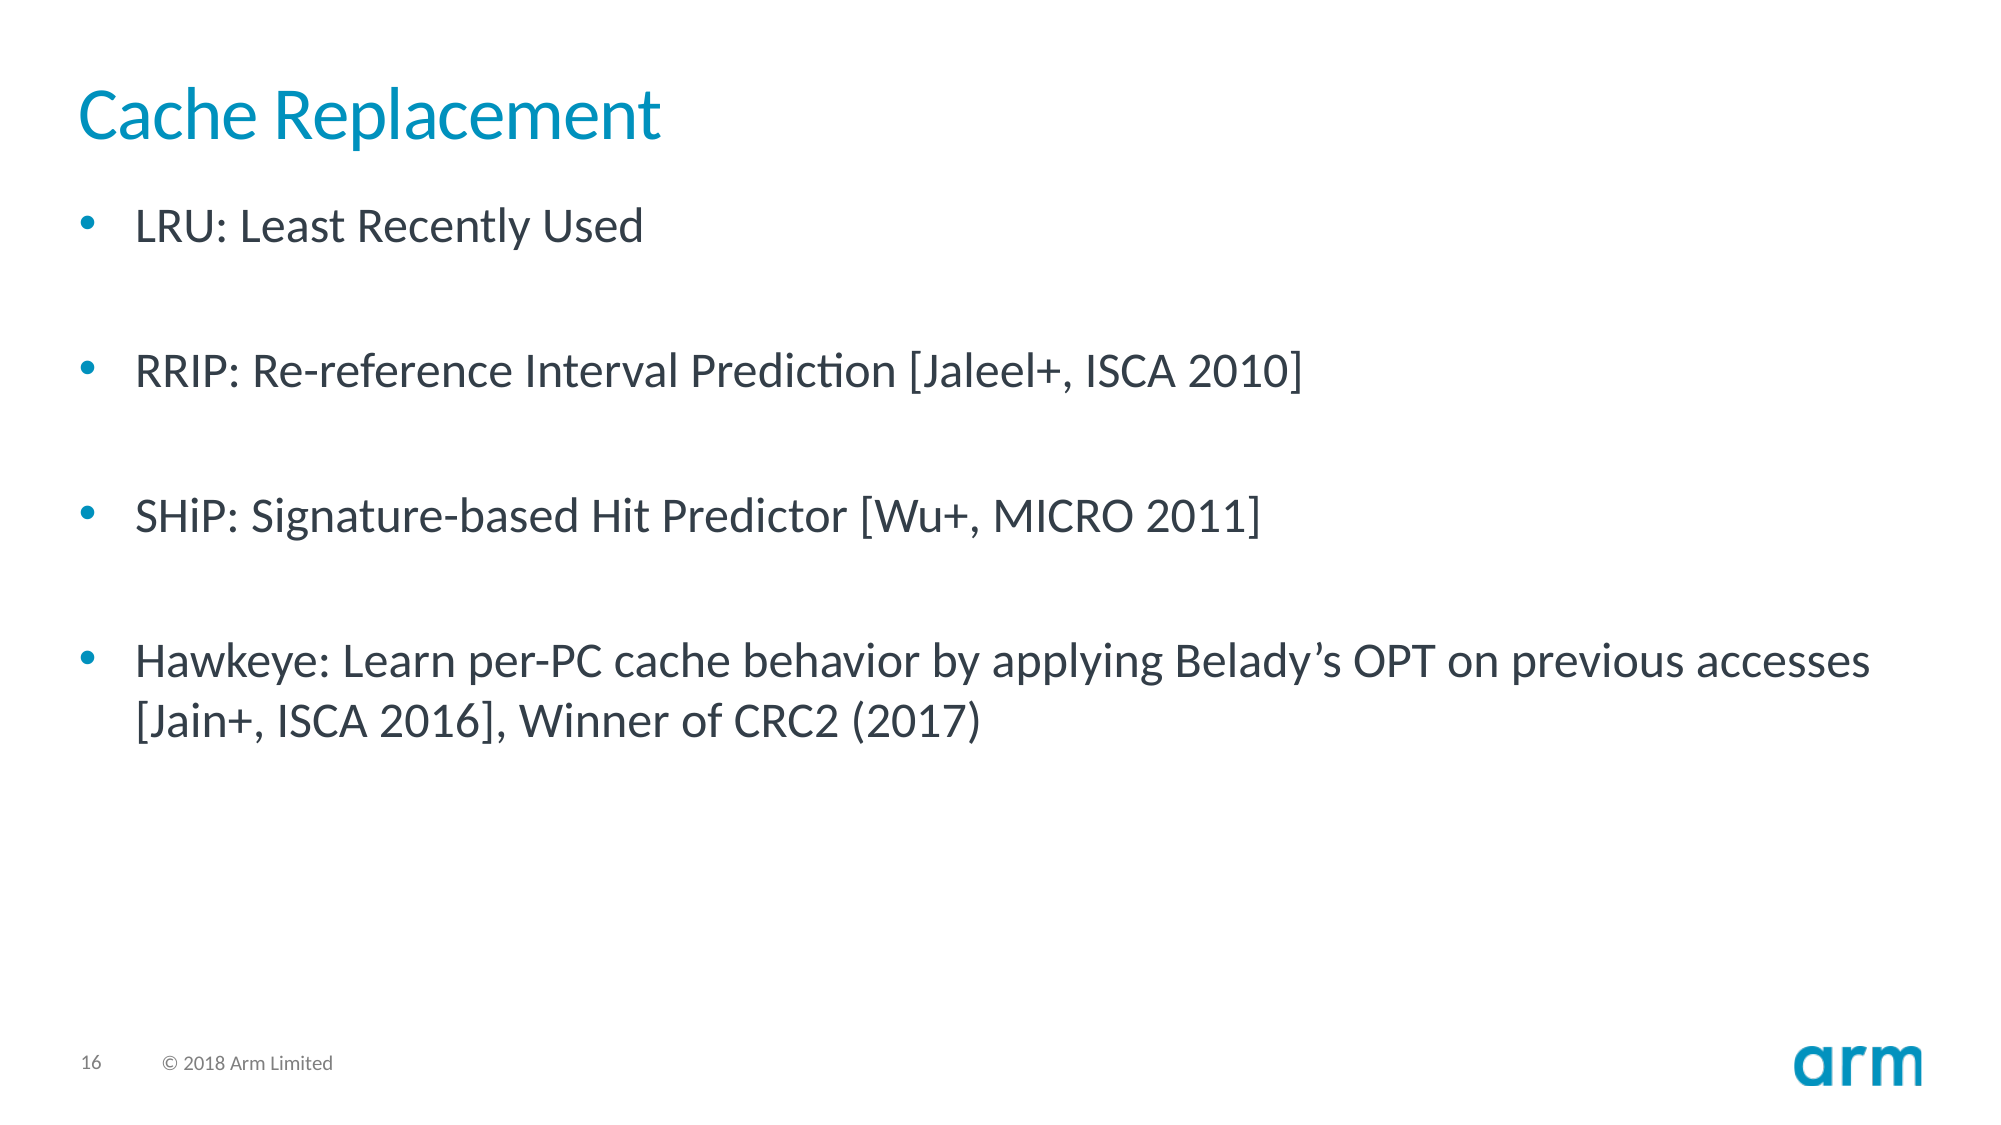

# Cache Replacement
LRU: Least Recently Used

RRIP: Re-reference Interval Prediction [Jaleel+, ISCA 2010]

SHiP: Signature-based Hit Predictor [Wu+, MICRO 2011]

Hawkeye: Learn per-PC cache behavior by applying Belady’s OPT on previous accesses [Jain+, ISCA 2016], Winner of CRC2 (2017)